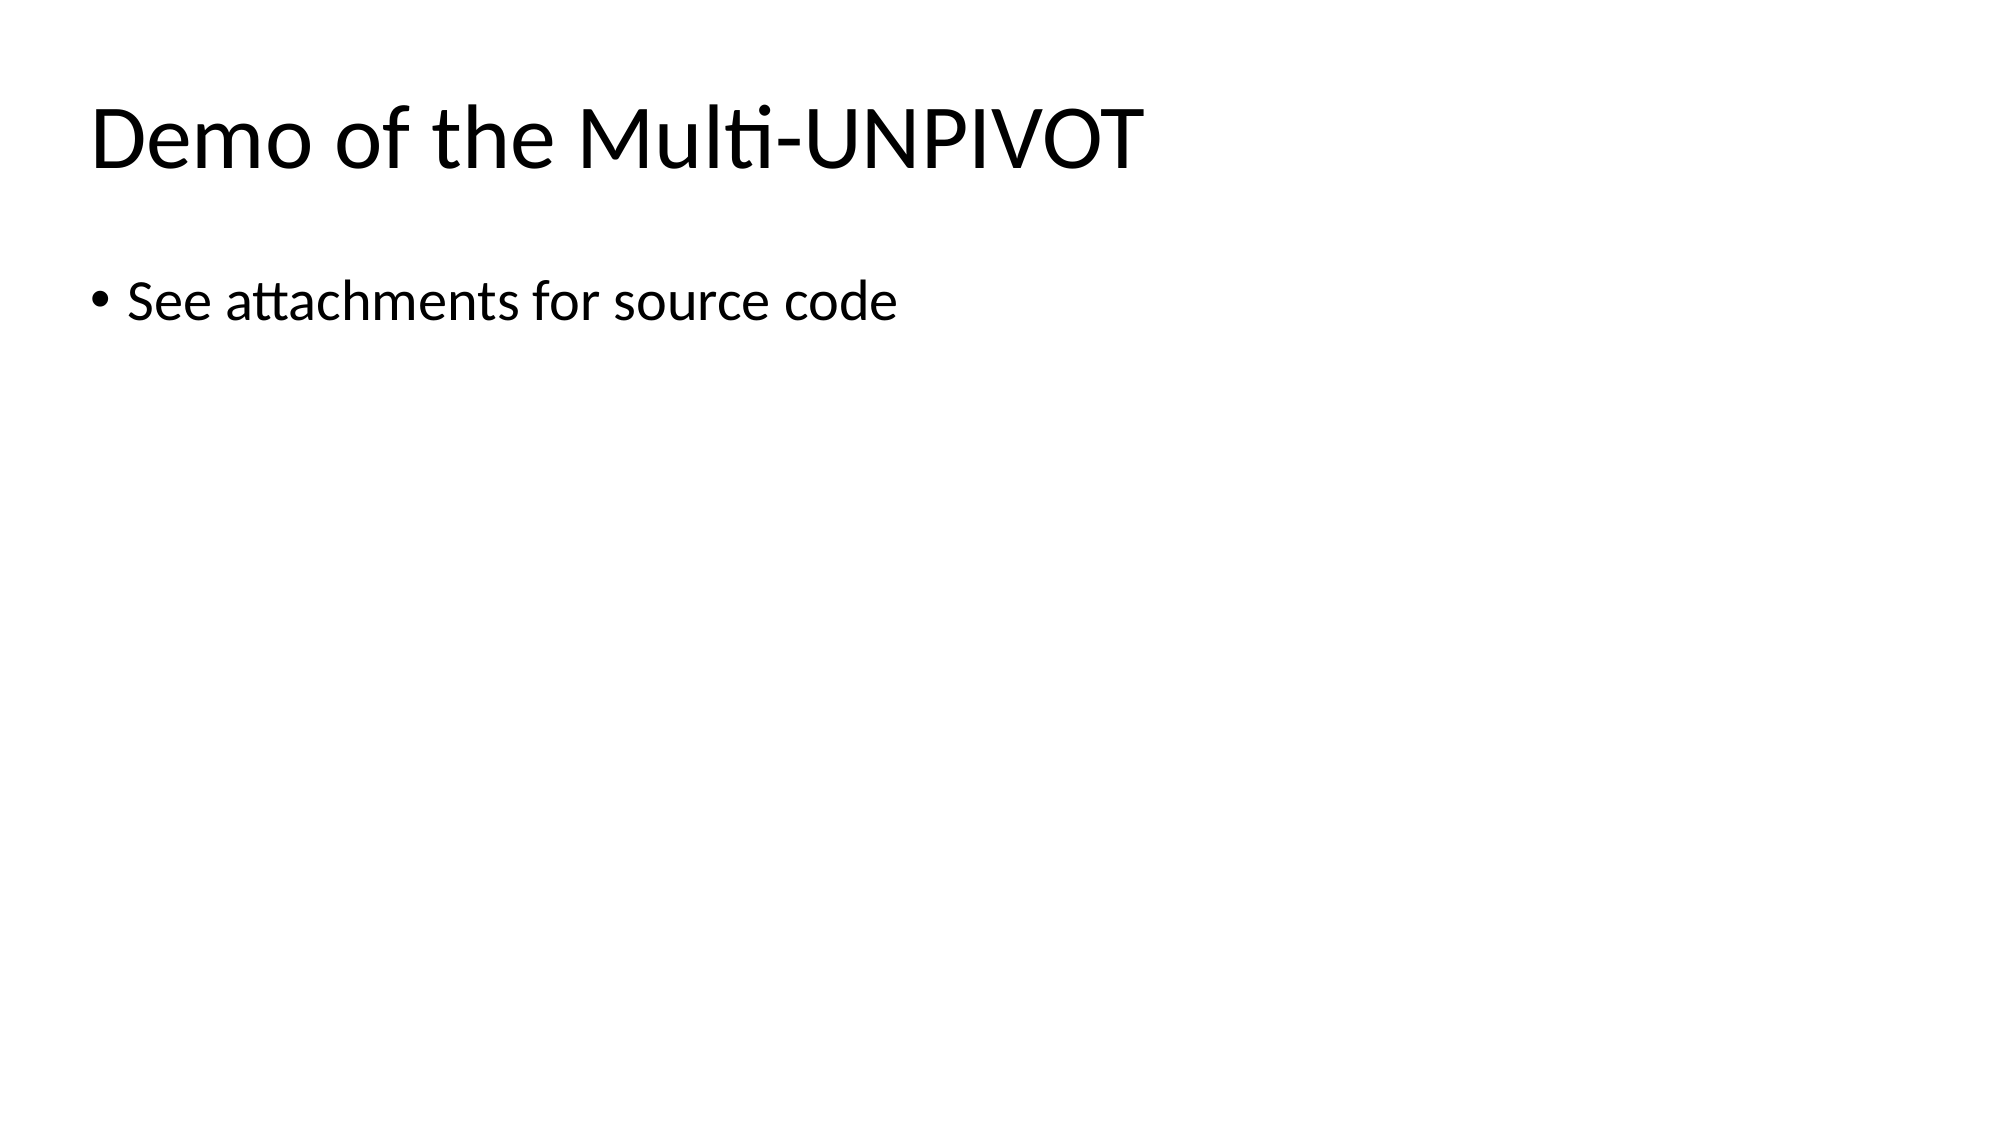

# Demo of the Multi-UNPIVOT
See attachments for source code